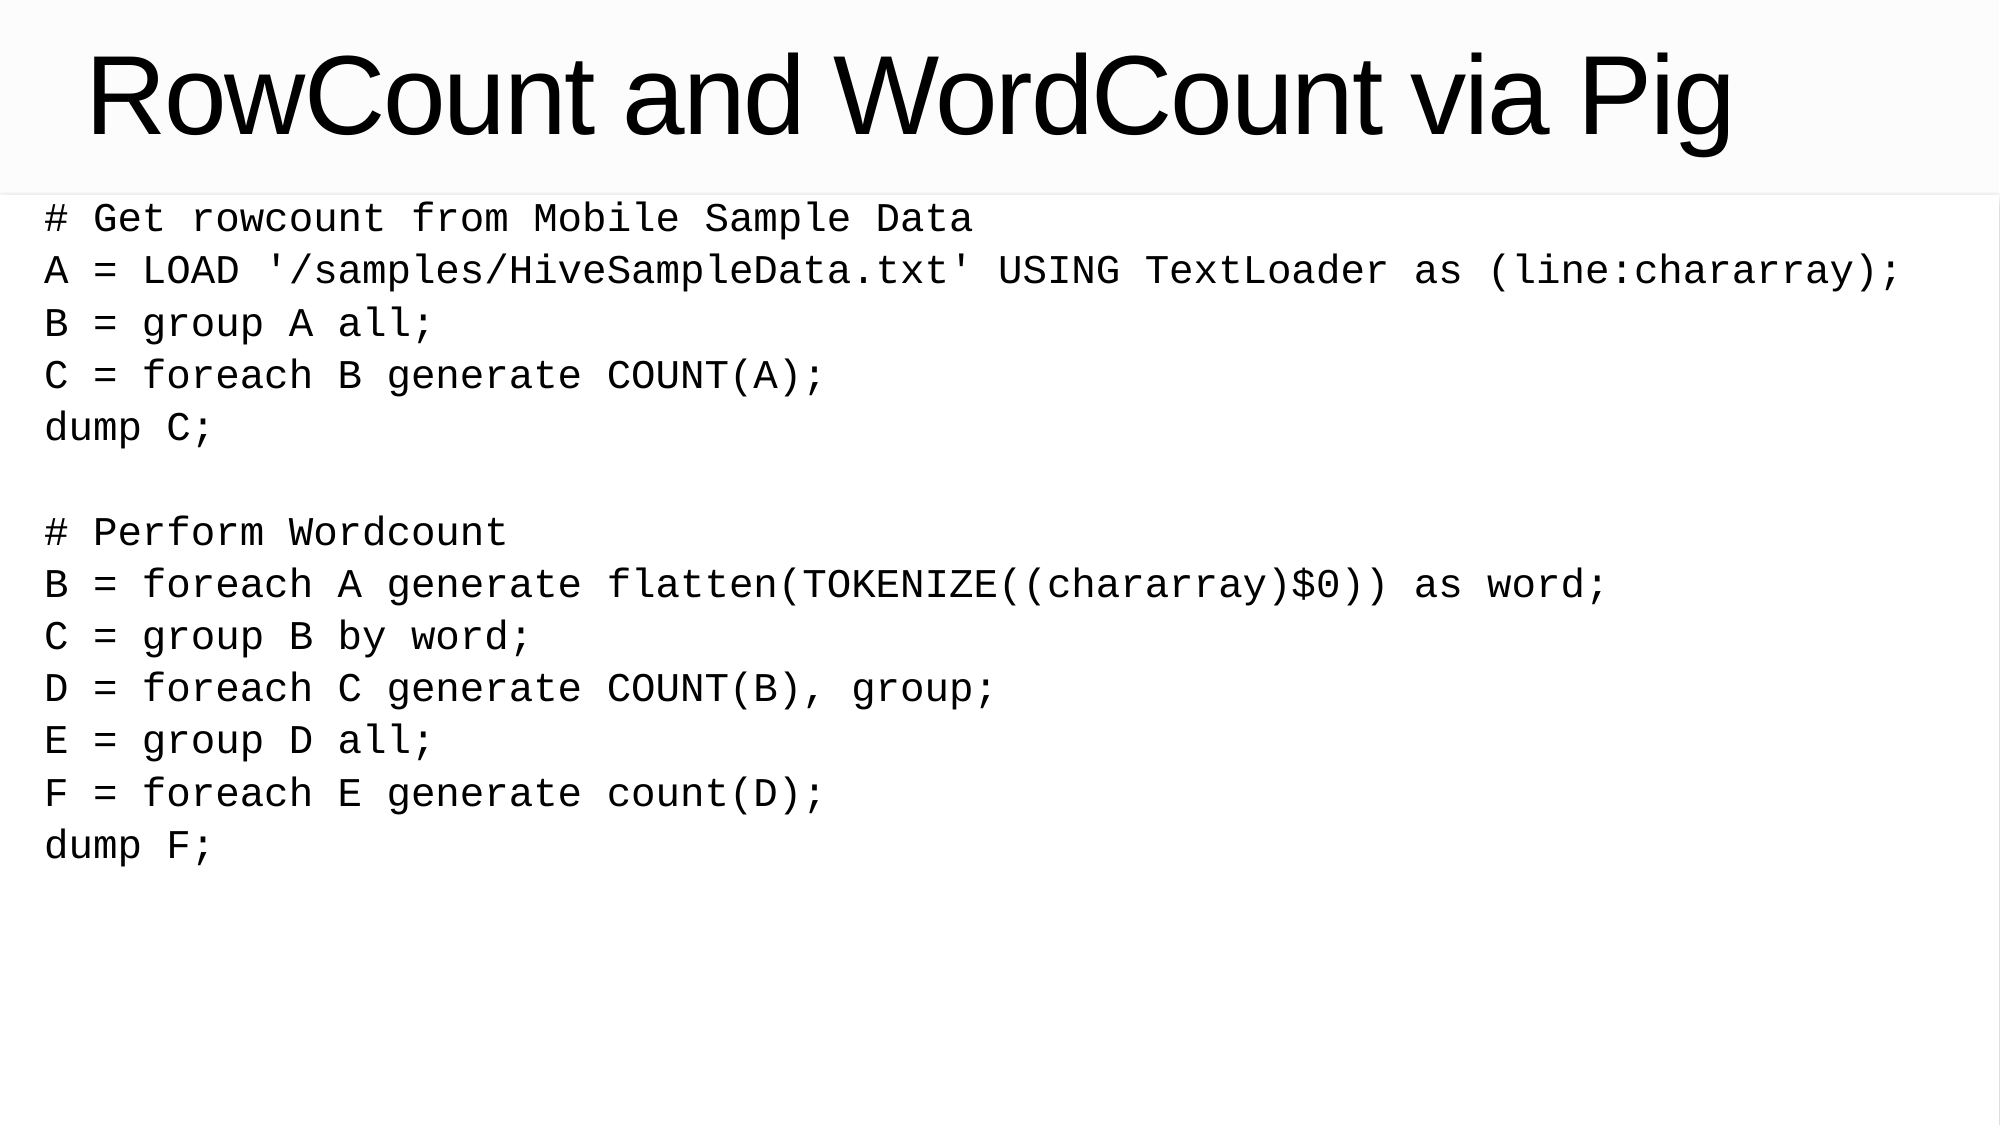

# RowCount and WordCount via Pig
# Get rowcount from Mobile Sample Data
A = LOAD '/samples/HiveSampleData.txt' USING TextLoader as (line:chararray);
B = group A all;
C = foreach B generate COUNT(A);
dump C;

# Perform Wordcount
B = foreach A generate flatten(TOKENIZE((chararray)$0)) as word;
C = group B by word;
D = foreach C generate COUNT(B), group;
E = group D all;
F = foreach E generate count(D);
dump F;